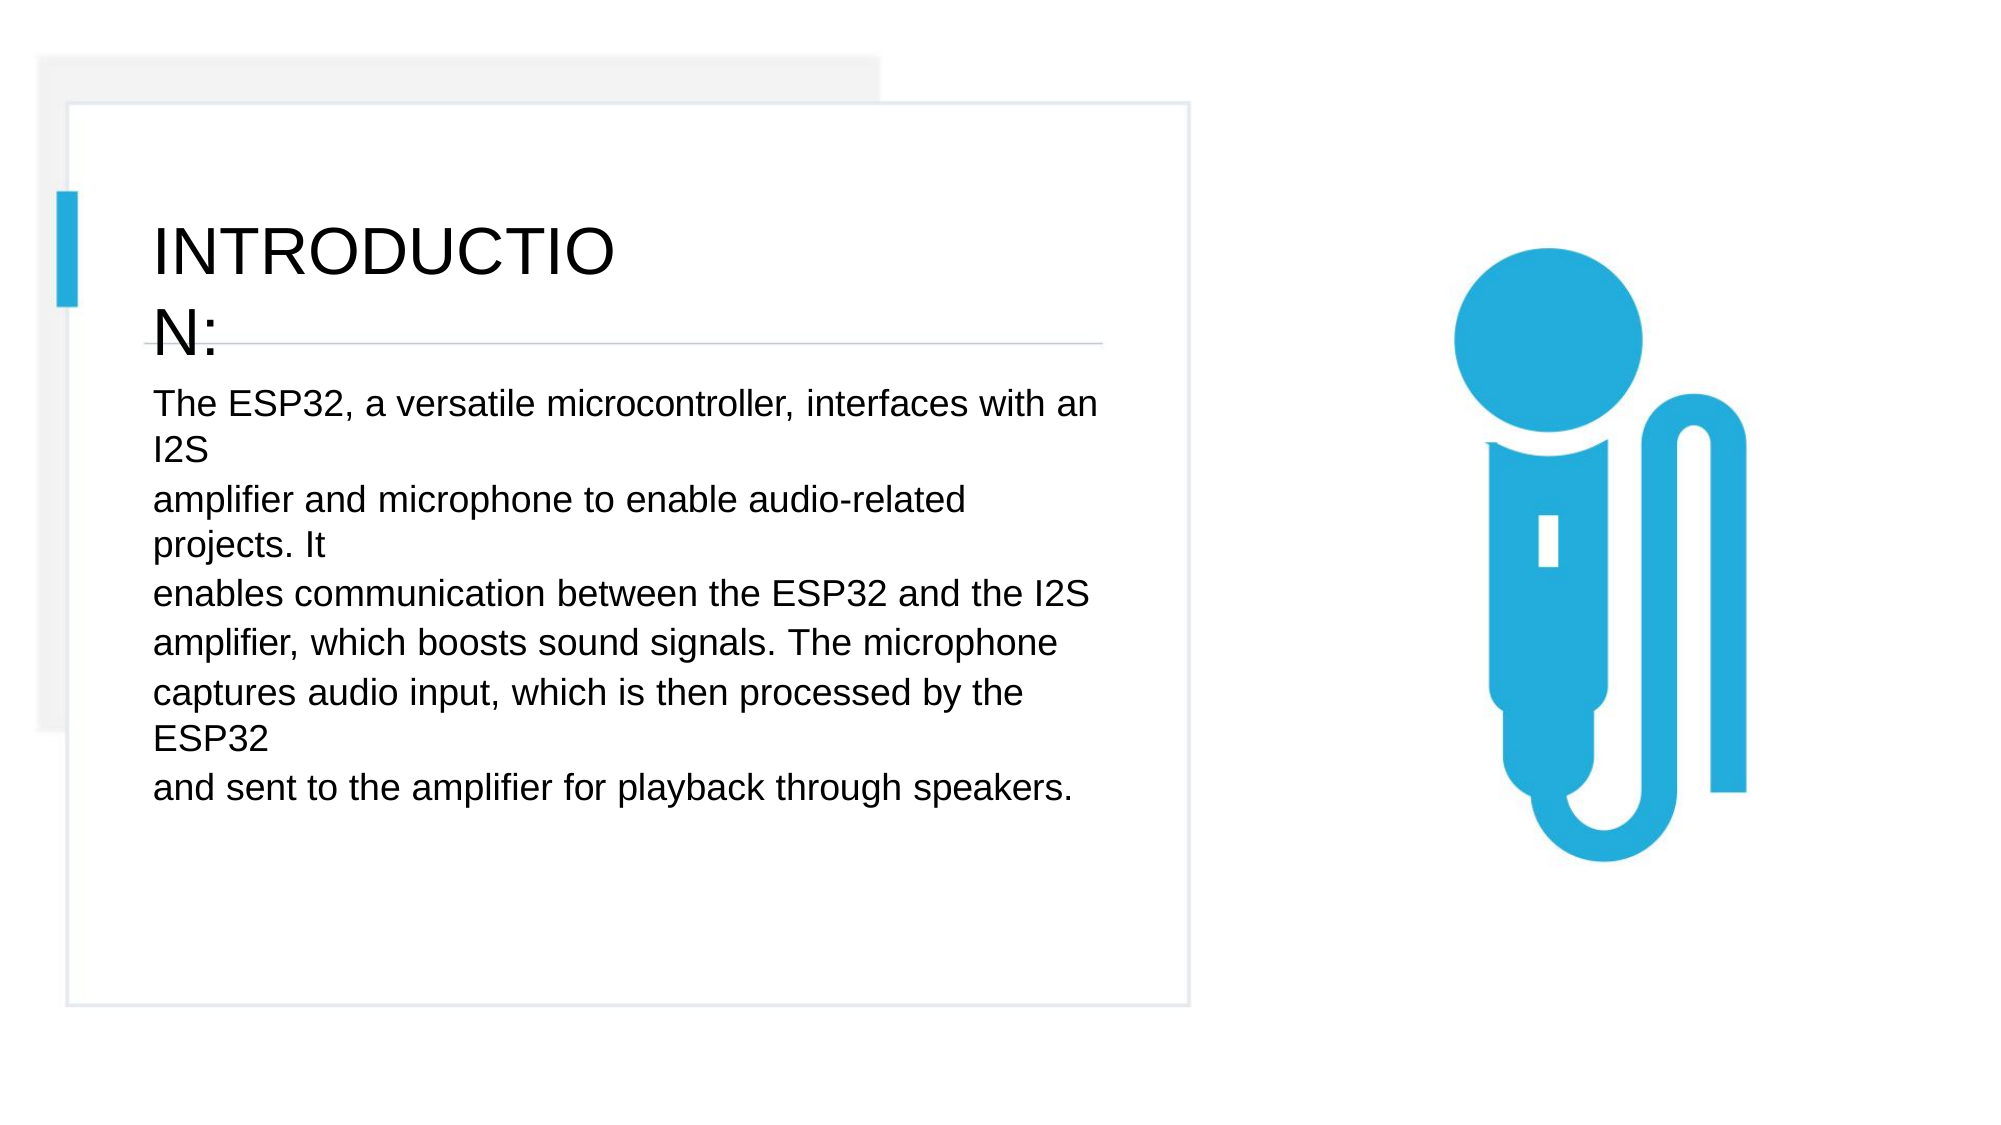

INTRODUCTION:
The ESP32, a versatile microcontroller, interfaces with an I2S
amplifier and microphone to enable audio-related projects. It
enables communication between the ESP32 and the I2S
amplifier, which boosts sound signals. The microphone
captures audio input, which is then processed by the ESP32
and sent to the amplifier for playback through speakers.